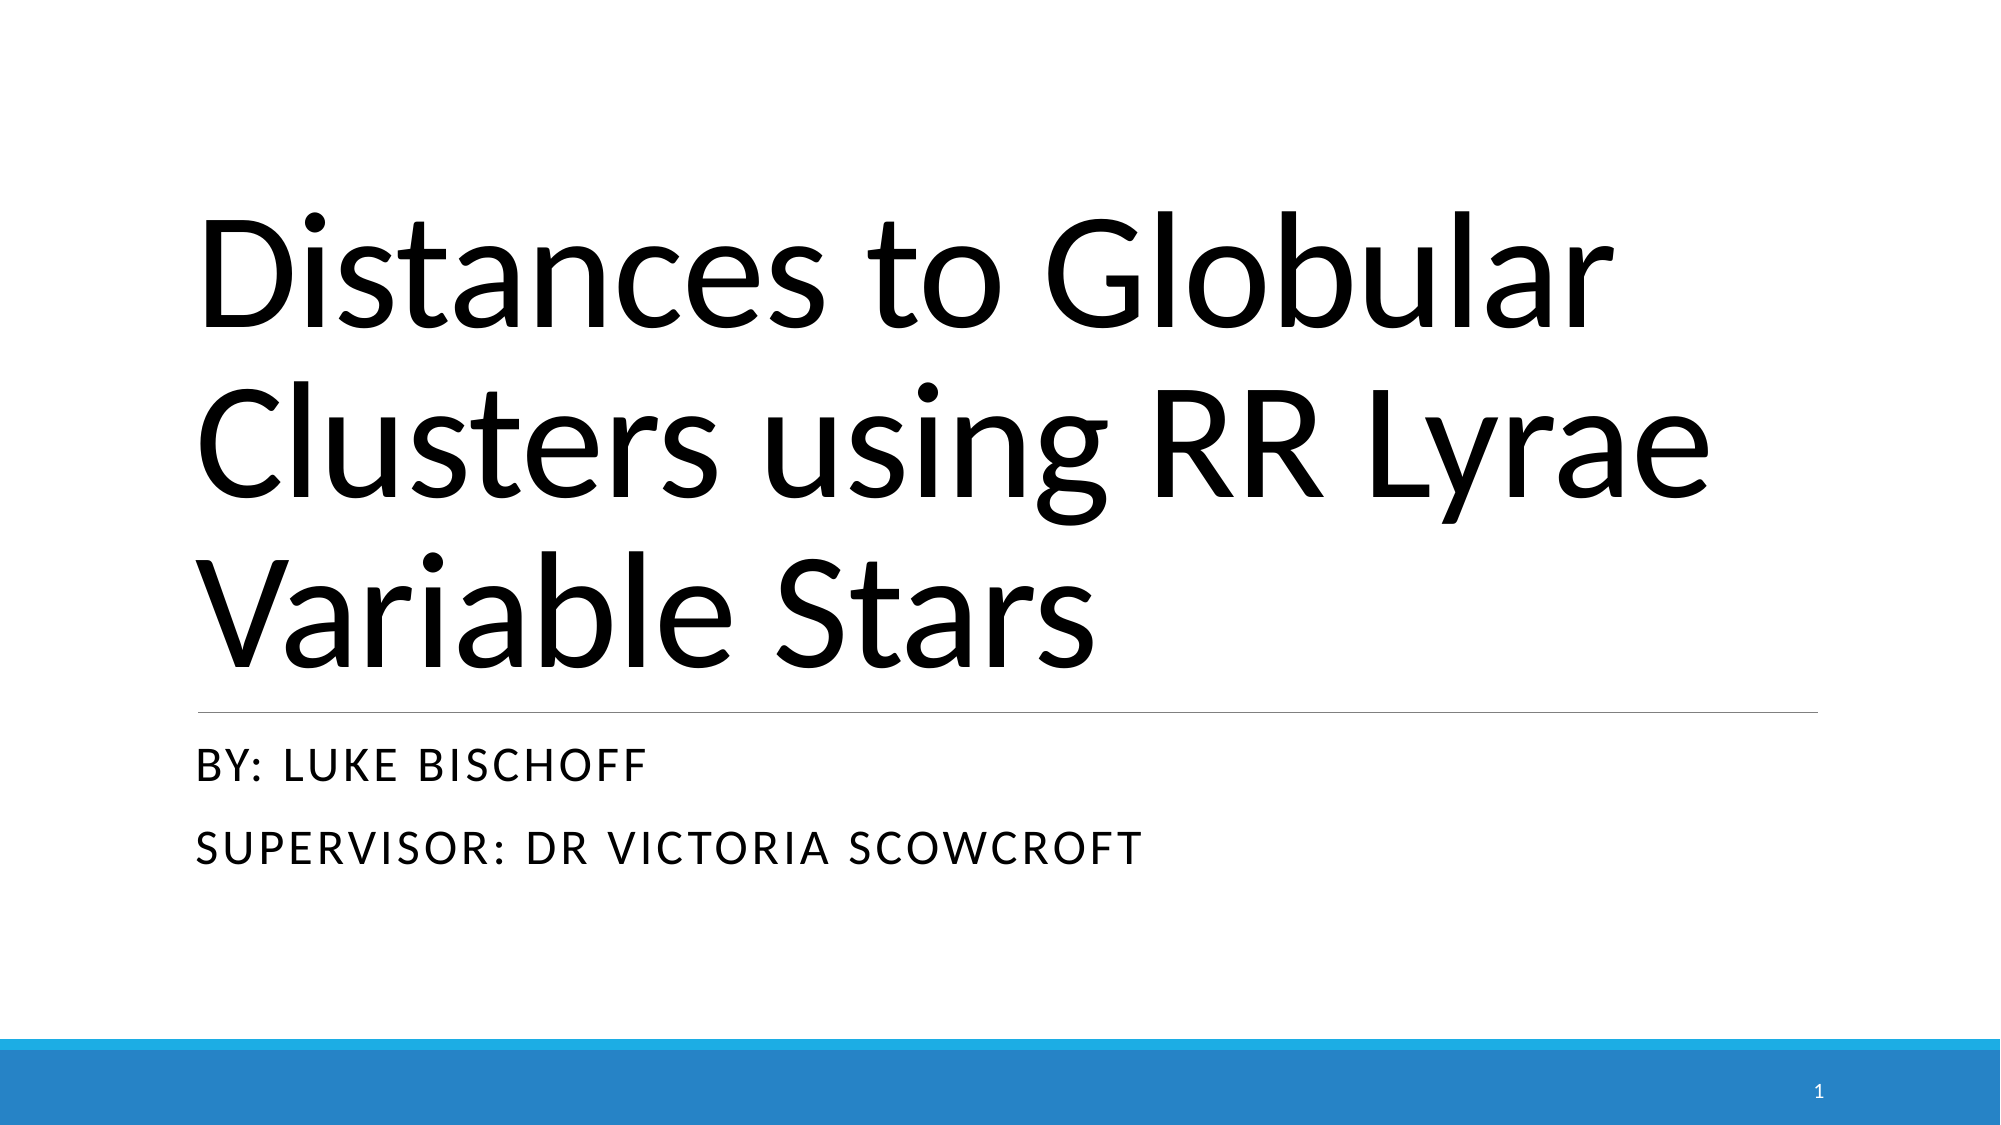

# Distances to Globular Clusters using RR Lyrae Variable Stars
By: Luke Bischoff
Supervisor: dr Victoria scowcroft
1